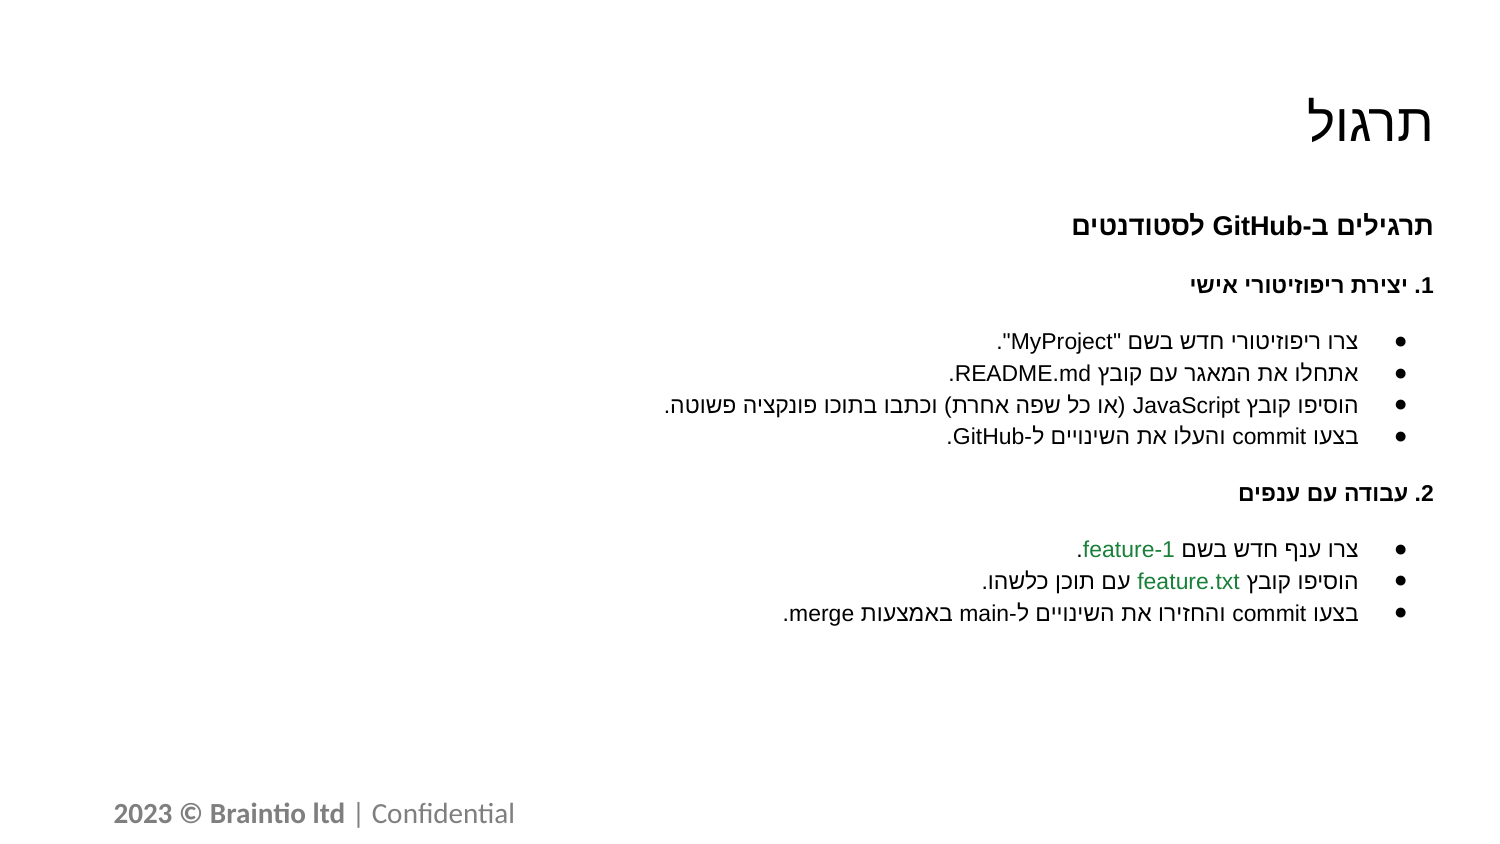

# תרגול
תרגילים ב-GitHub לסטודנטים
1. יצירת ריפוזיטורי אישי
צרו ריפוזיטורי חדש בשם "MyProject".
אתחלו את המאגר עם קובץ README.md.
הוסיפו קובץ JavaScript (או כל שפה אחרת) וכתבו בתוכו פונקציה פשוטה.
בצעו commit והעלו את השינויים ל-GitHub.
2. עבודה עם ענפים
צרו ענף חדש בשם feature-1.
הוסיפו קובץ feature.txt עם תוכן כלשהו.
בצעו commit והחזירו את השינויים ל-main באמצעות merge.